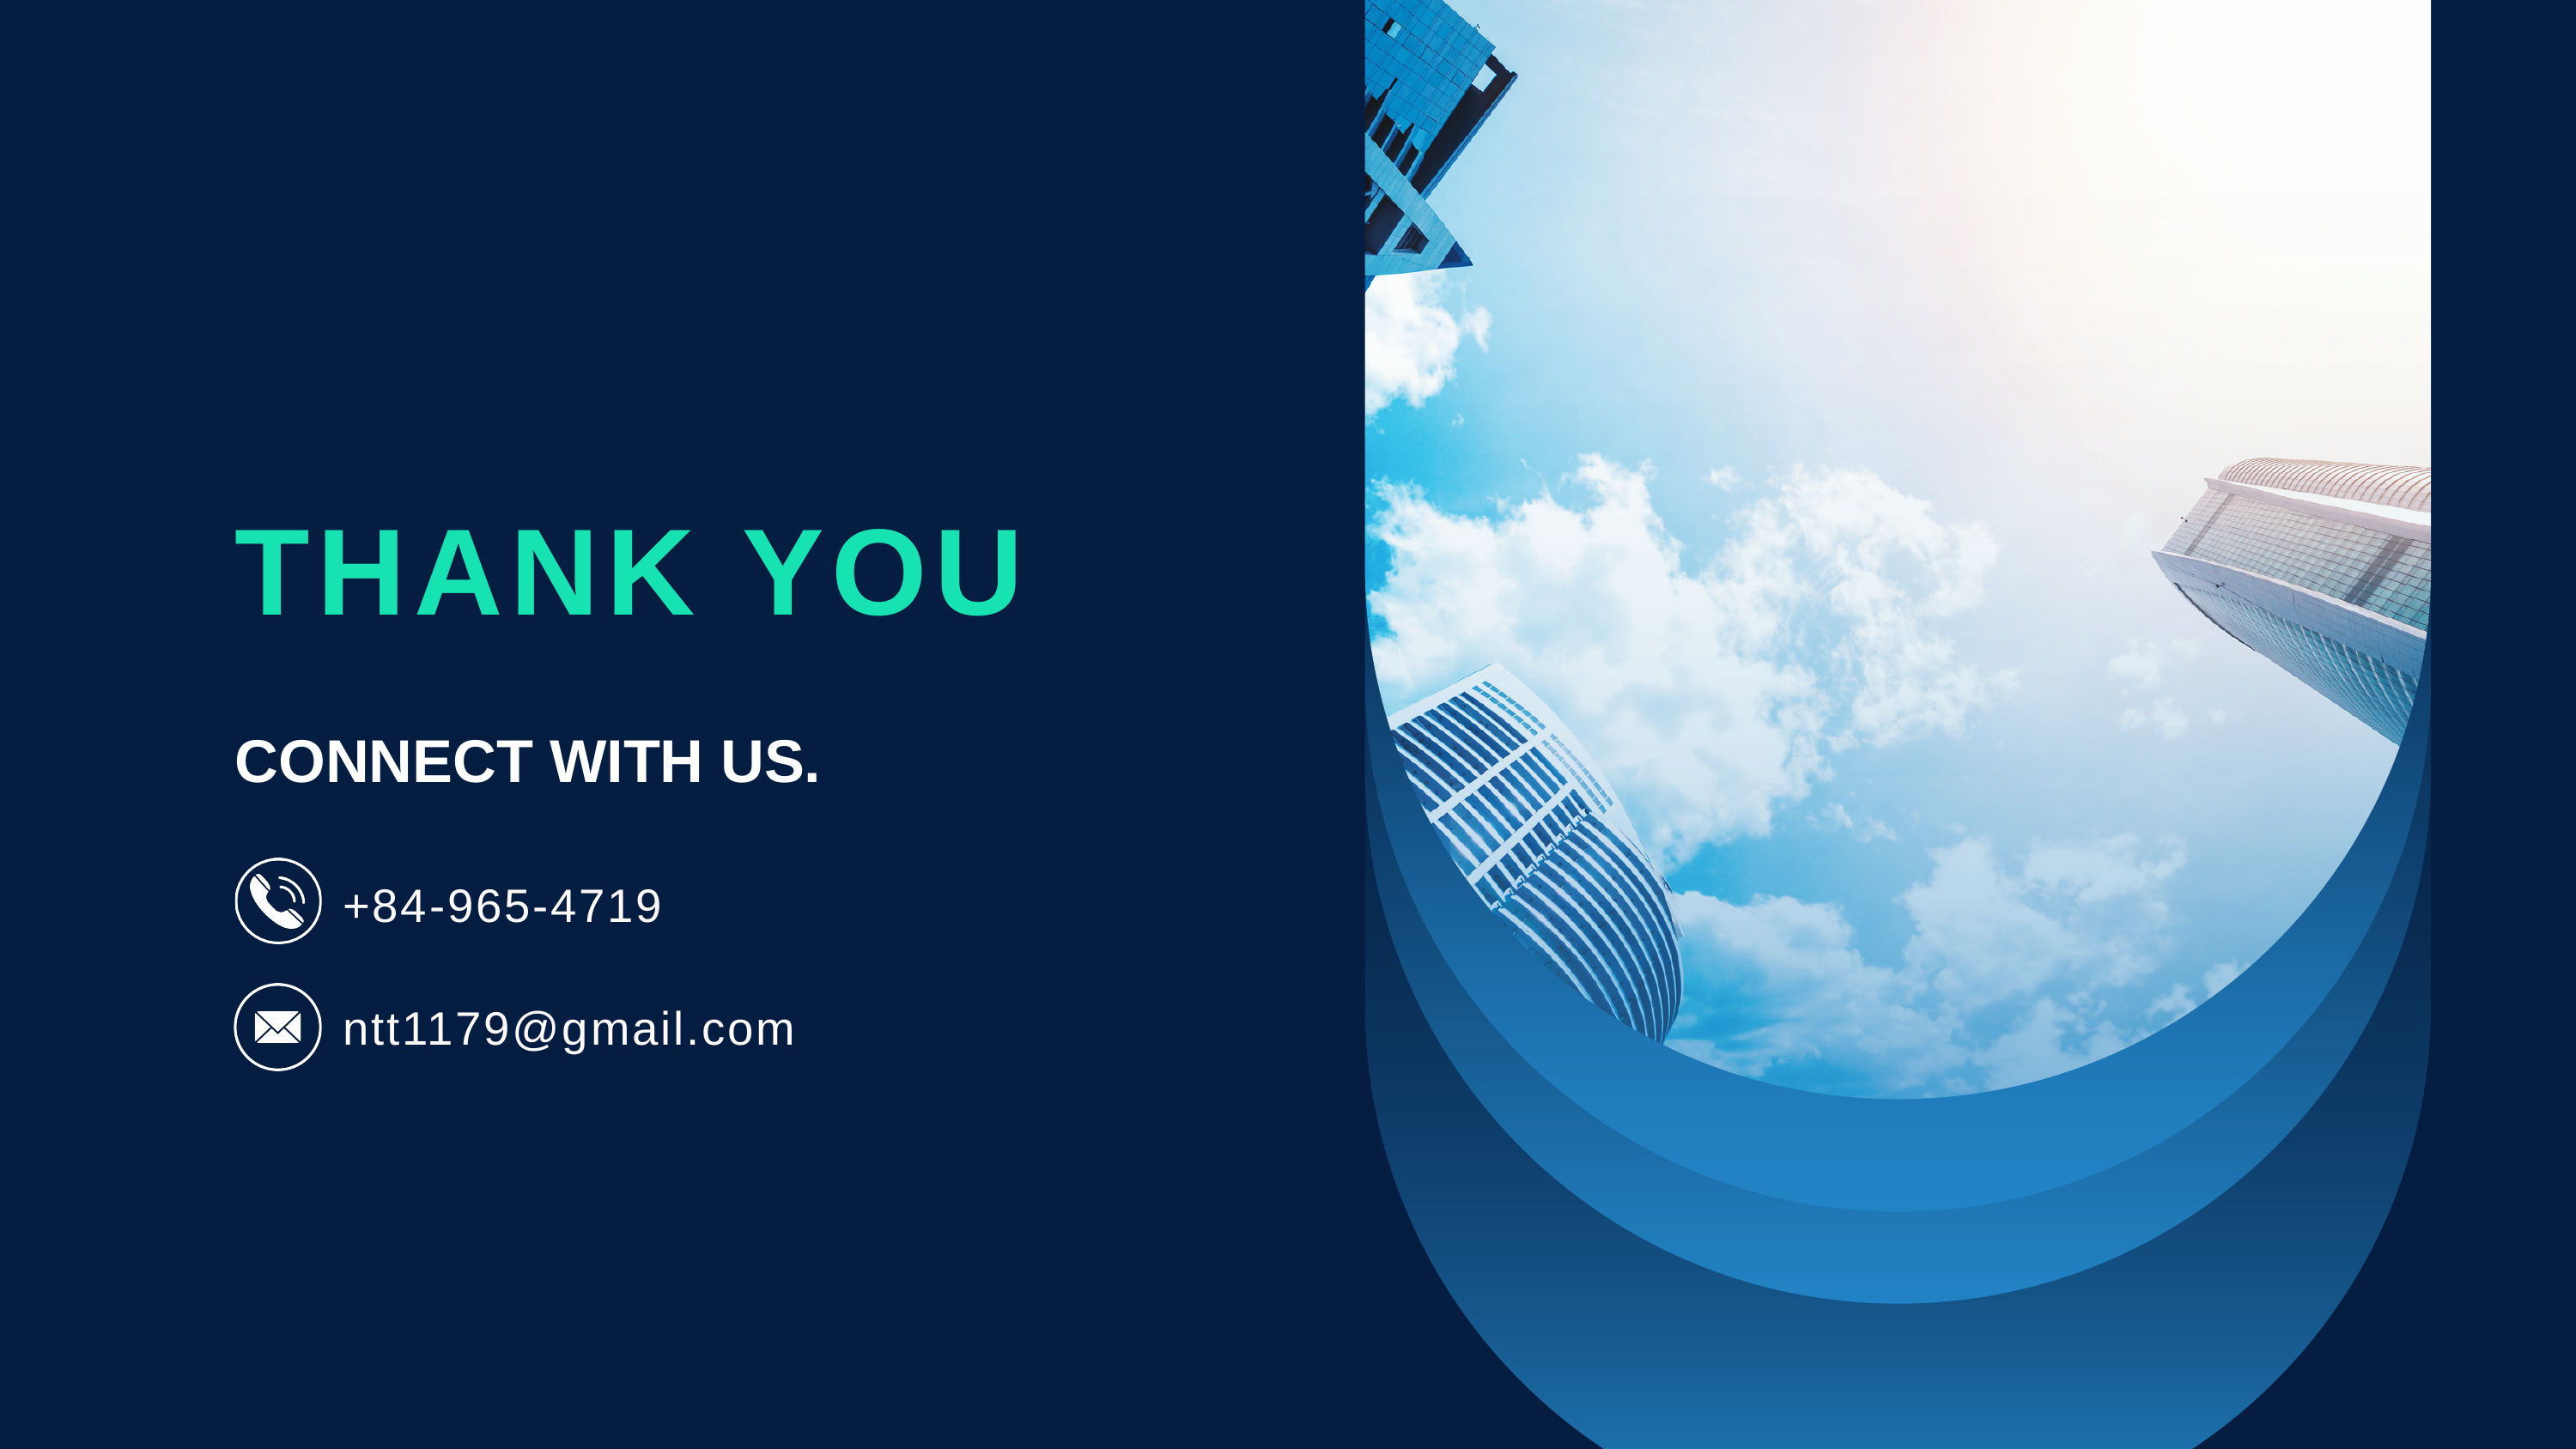

THANK YOU
CONNECT WITH US.

+84-965-4719

ntt1179@gmail.com